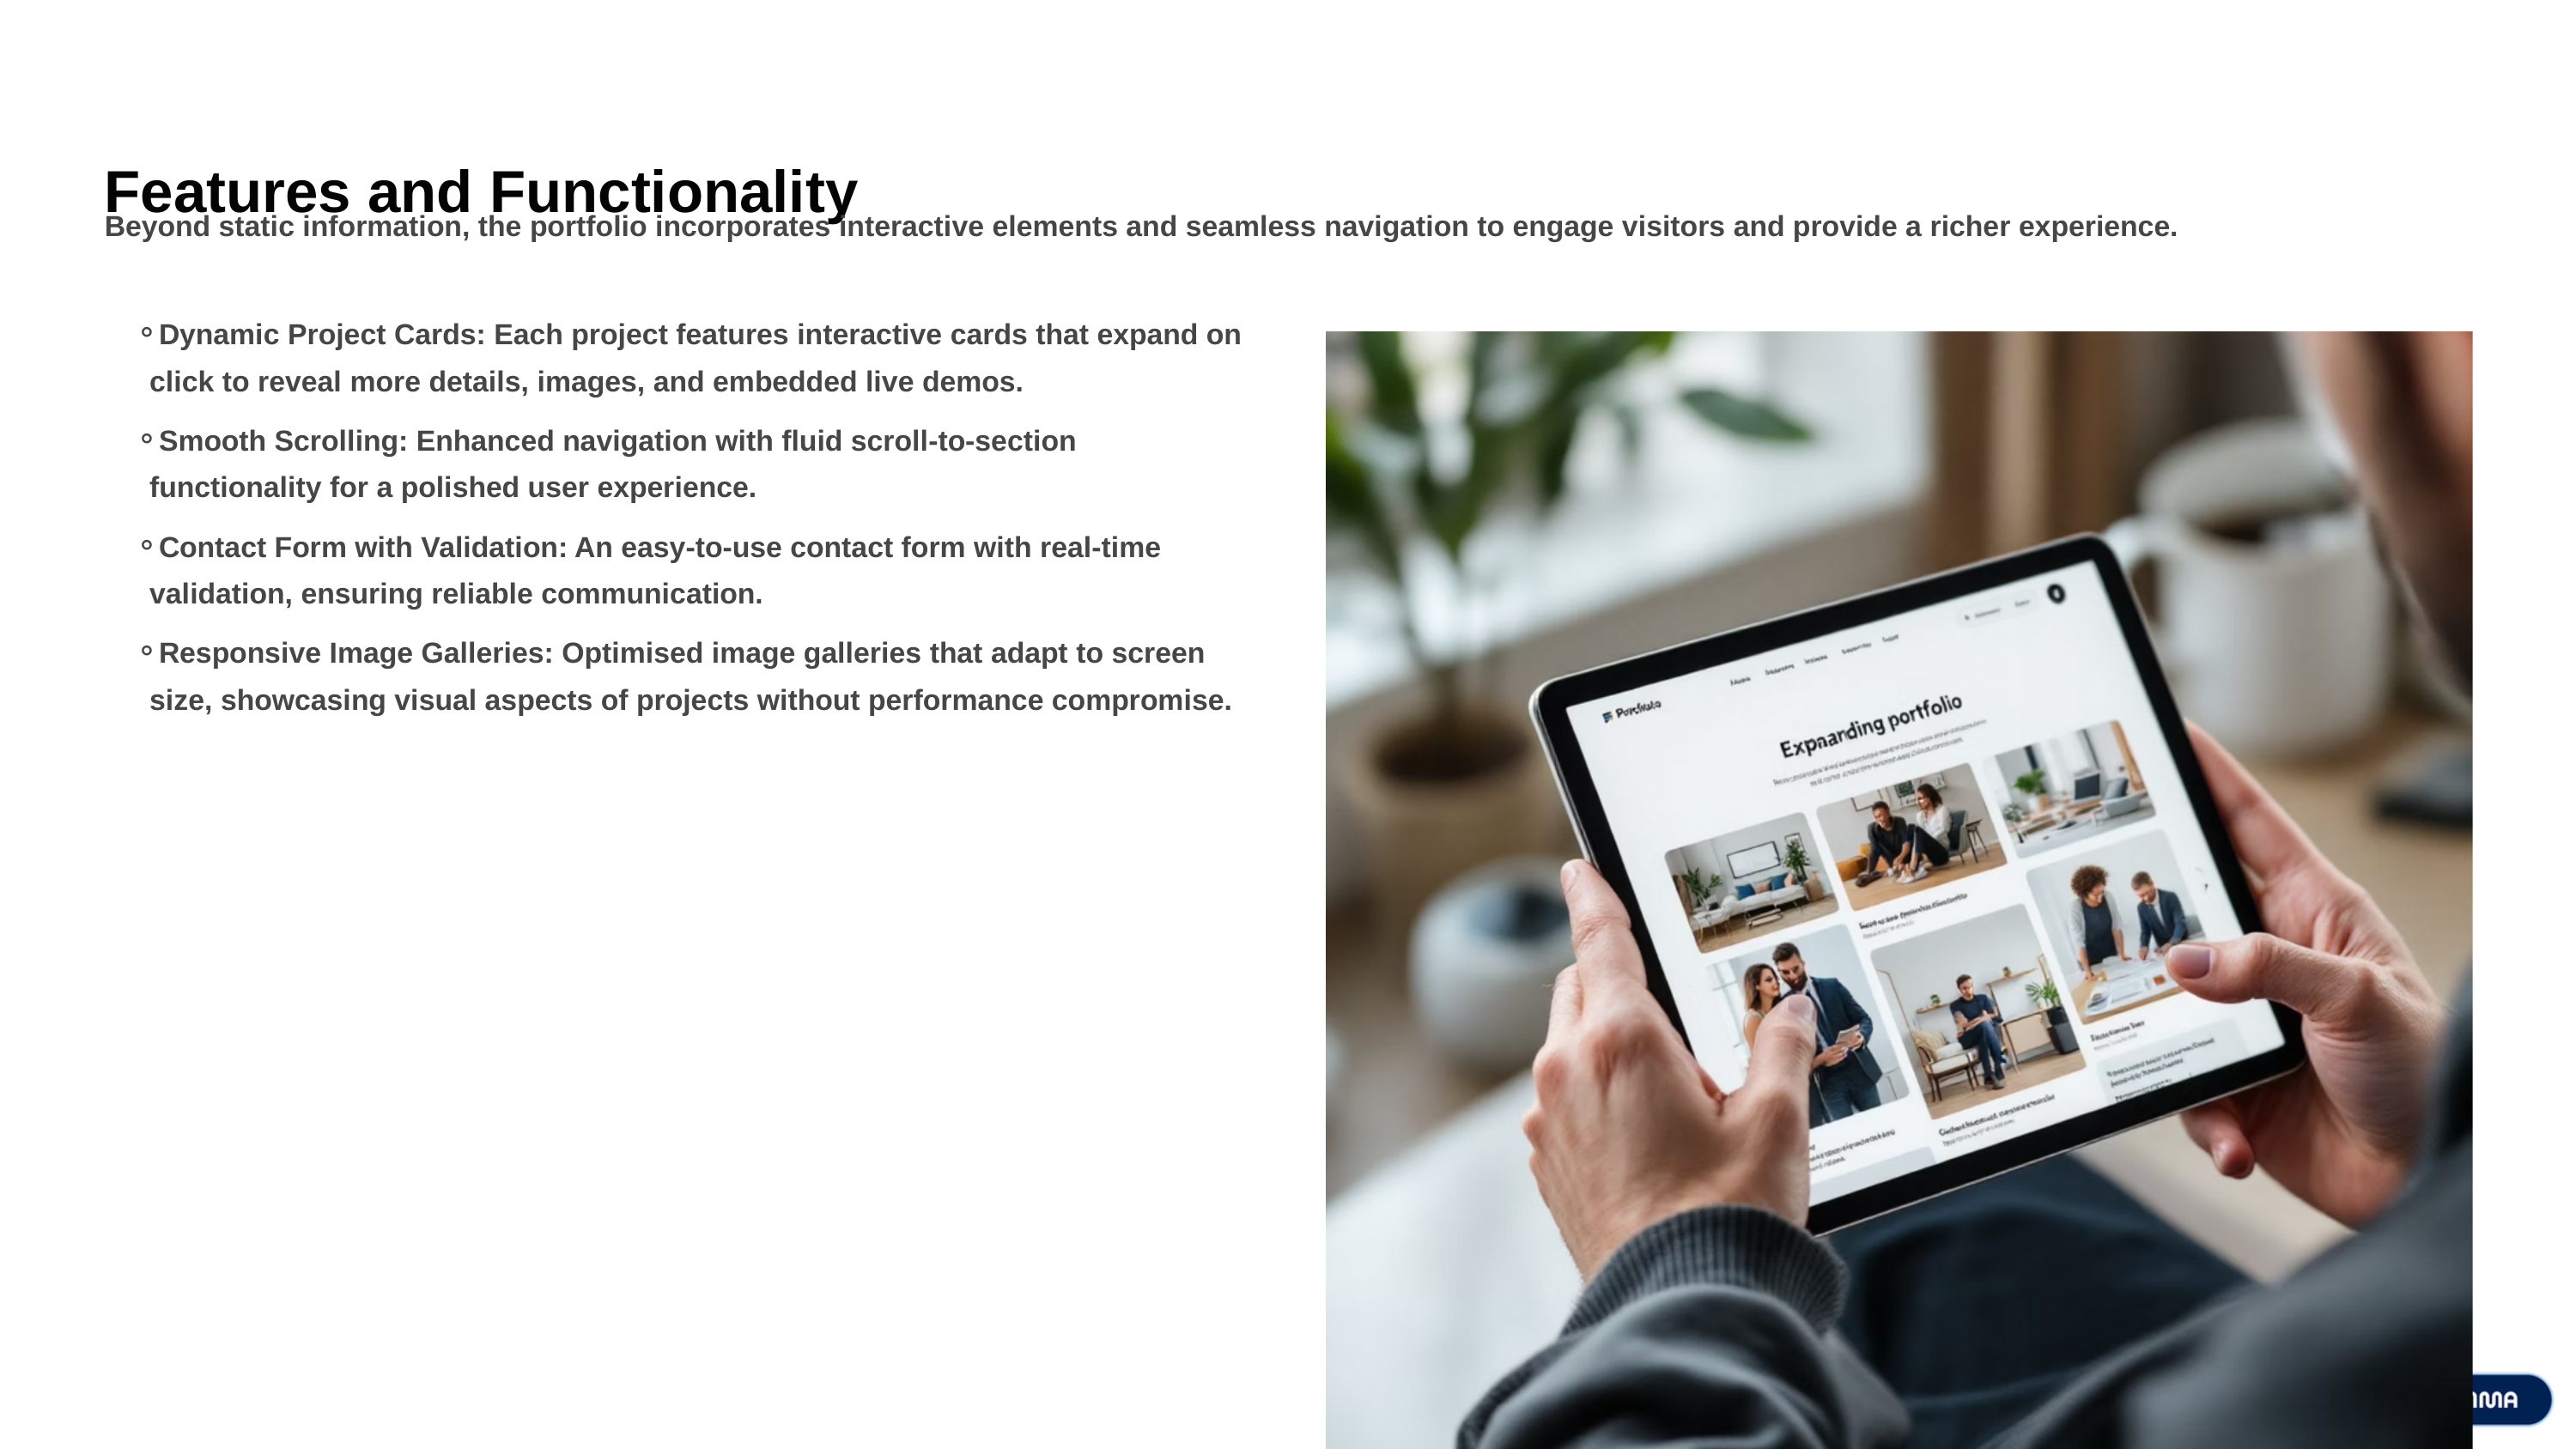

Features and Functionality
Beyond static information, the portfolio incorporates interactive elements and seamless navigation to engage visitors and provide a richer experience.
Dynamic Project Cards: Each project features interactive cards that expand on click to reveal more details, images, and embedded live demos.

Smooth Scrolling: Enhanced navigation with fluid scroll-to-section functionality for a polished user experience.
Contact Form with Validation: An easy-to-use contact form with real-time validation, ensuring reliable communication.
Responsive Image Galleries: Optimised image galleries that adapt to screen size, showcasing visual aspects of projects without performance compromise.